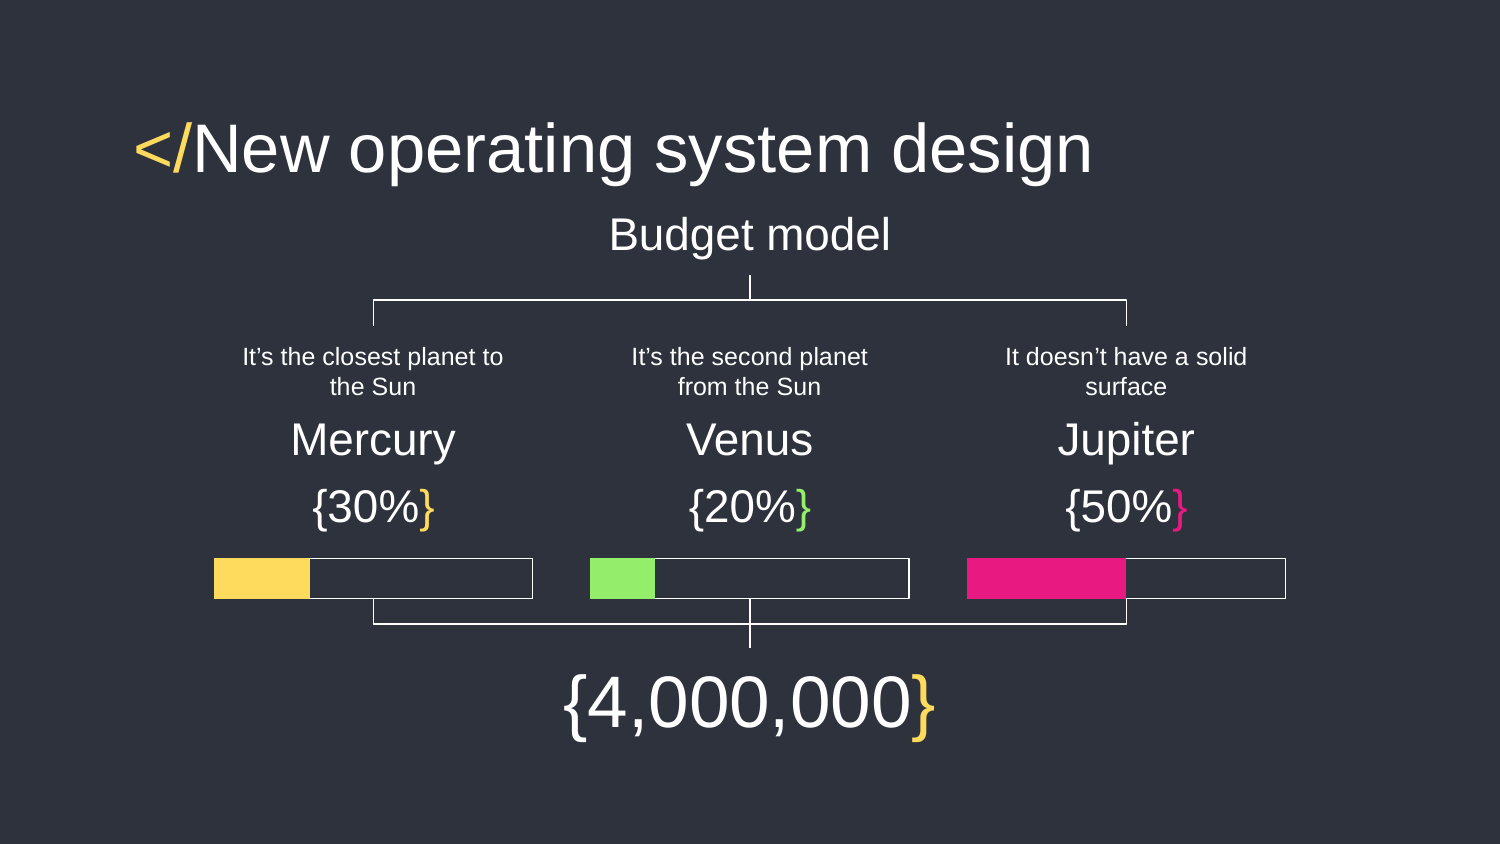

# </New operating system design
Budget model
It’s the closest planet to the Sun
Mercury
{30%}
It’s the second planet from the Sun
Venus
{20%}
It doesn’t have a solid surface
Jupiter
{50%}

{4,000,000}